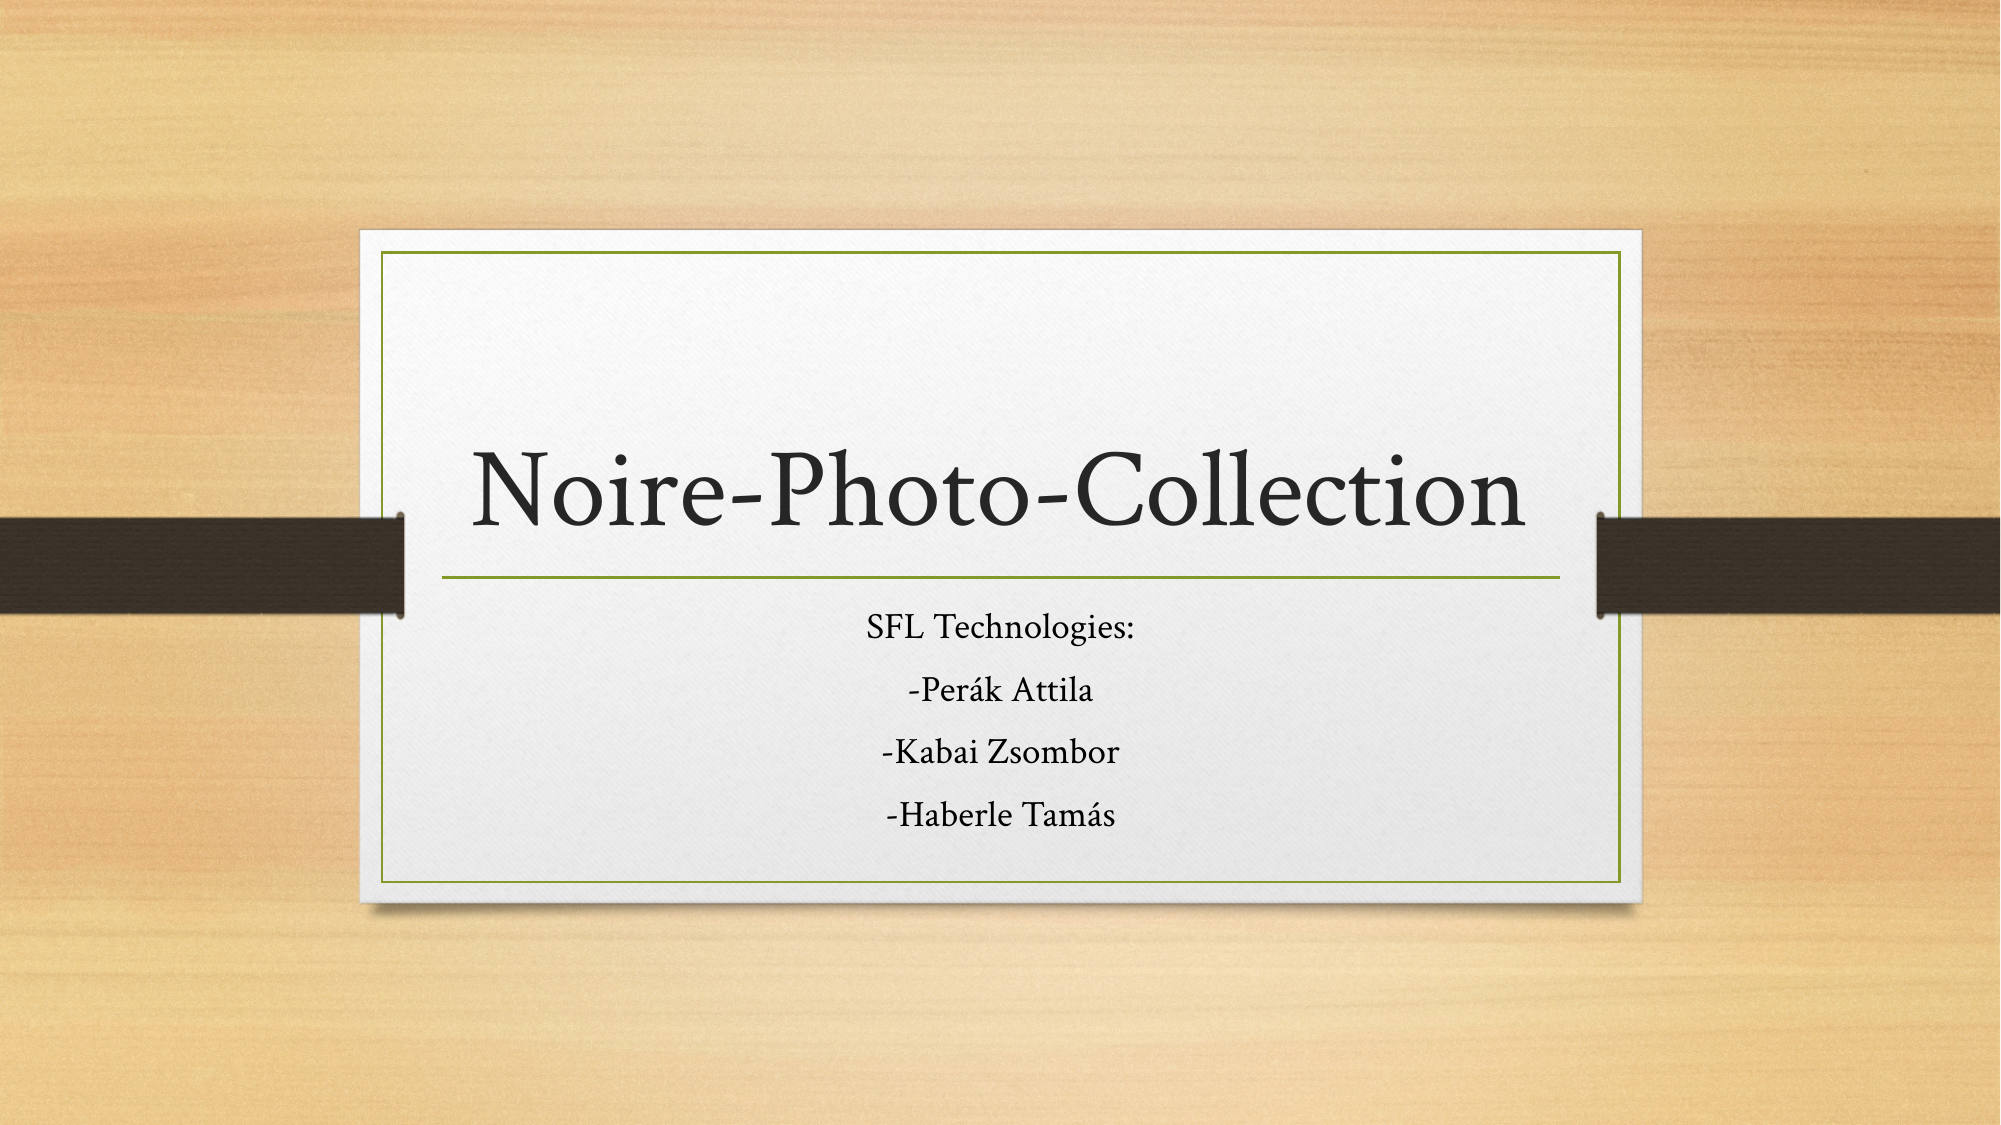

# Noire-Photo-Collection
SFL Technologies:
-Perák Attila
-Kabai Zsombor
-Haberle Tamás